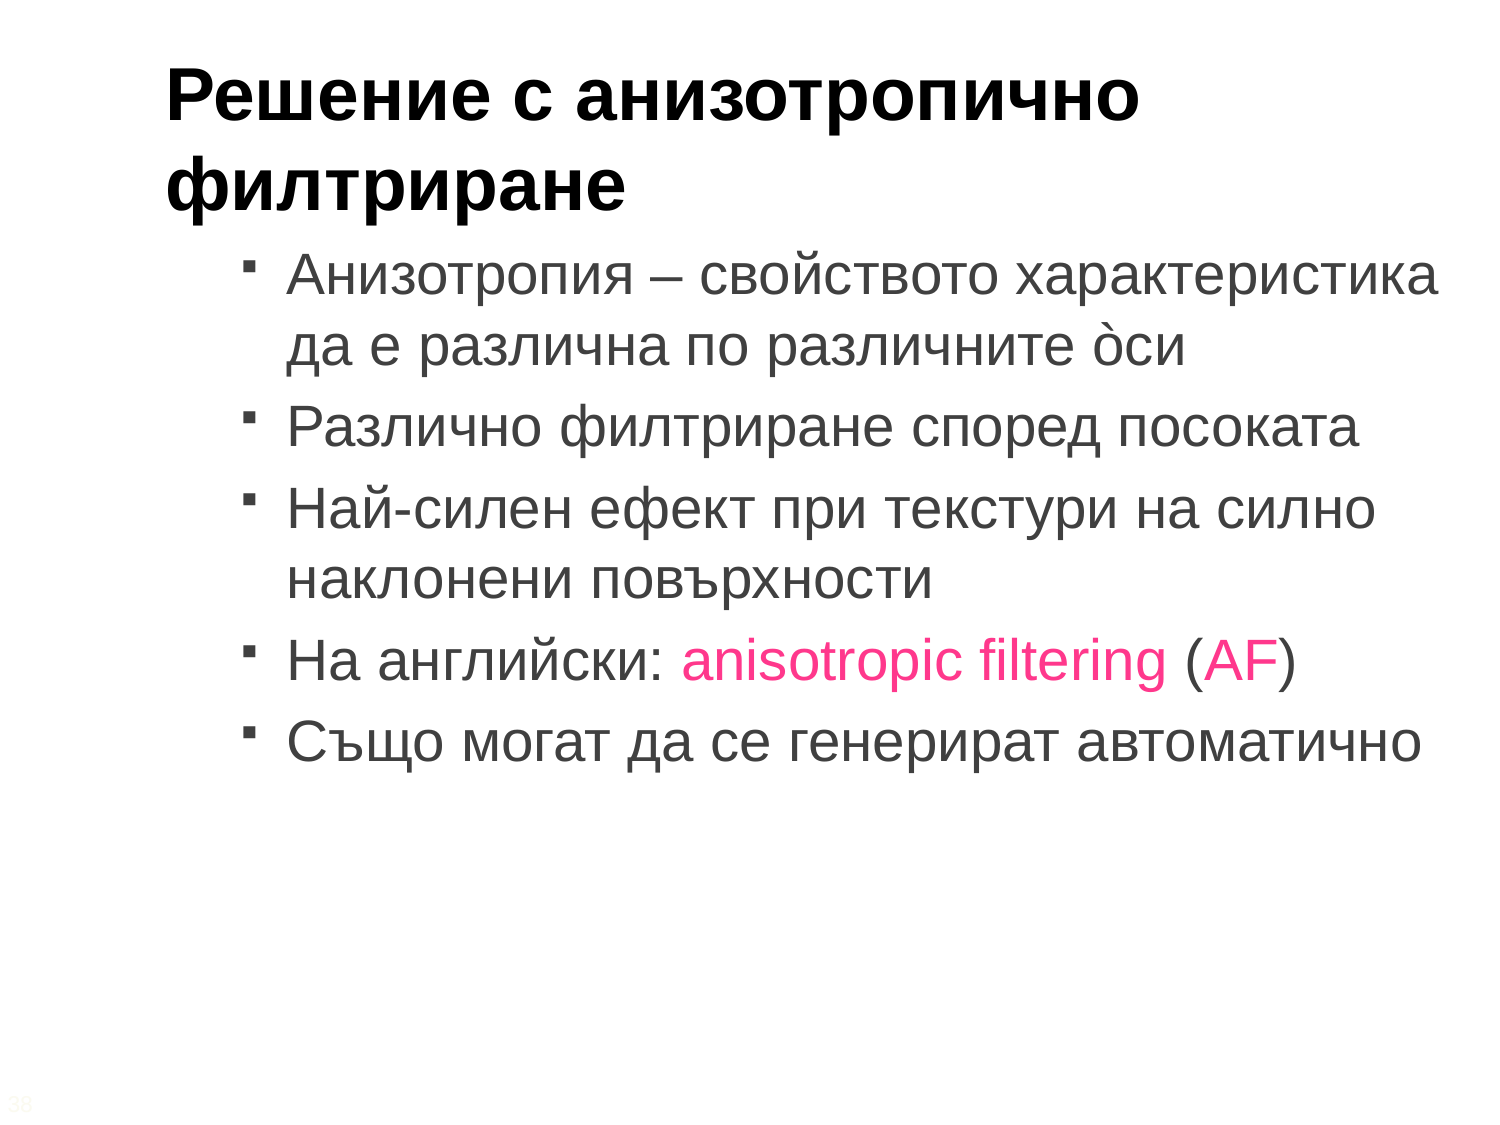

Решение с анизотропично филтриране
Aнизотропия – свойството характеристика
да е различна по различните òси
Различно филтриране според посоката
Най-силен ефект при текстури на силно наклонени повърхности
На английски: anisotropic filtering (AF)
Също могат да се генерират автоматично